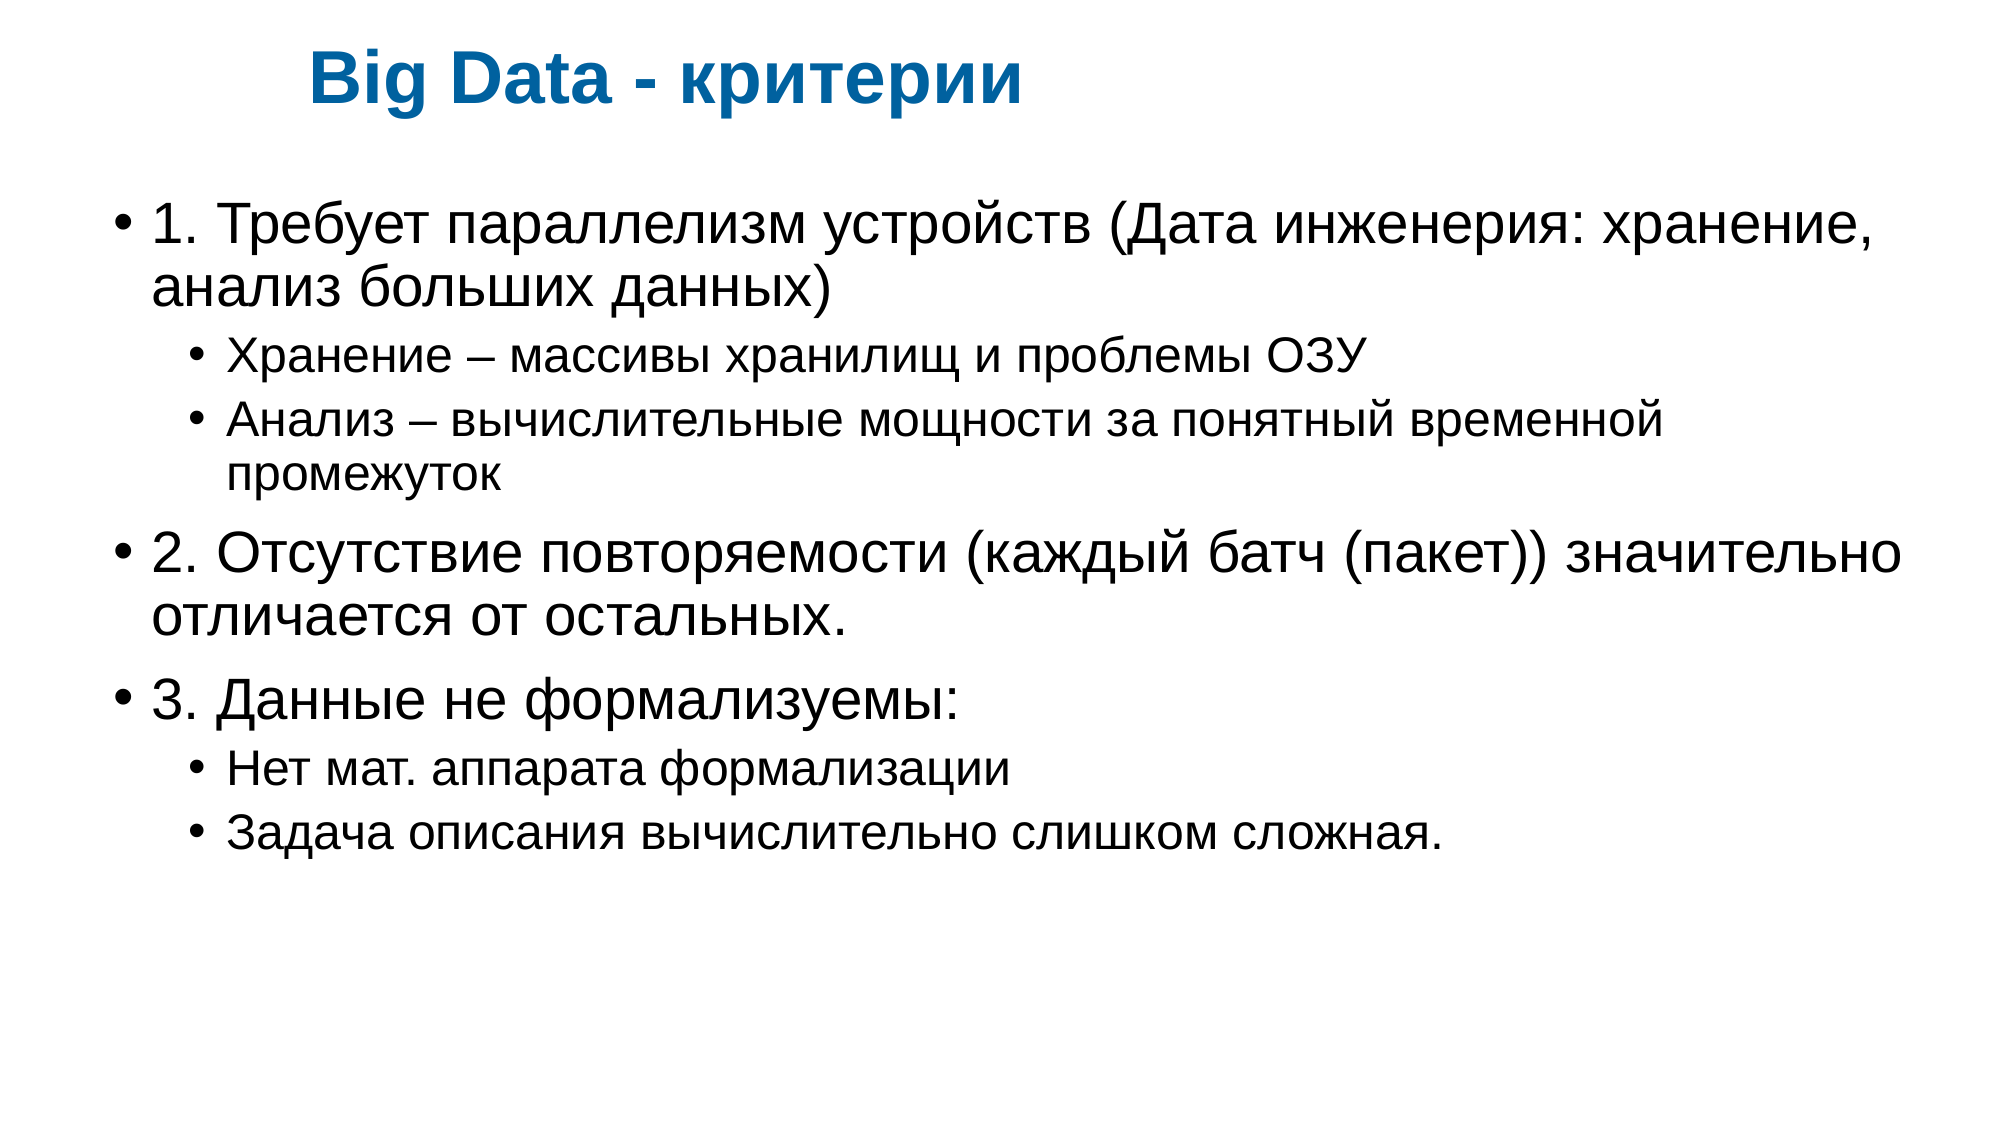

Big Data - критерии
1. Требует параллелизм устройств (Дата инженерия: хранение, анализ больших данных)
Хранение – массивы хранилищ и проблемы ОЗУ
Анализ – вычислительные мощности за понятный временной промежуток
2. Отсутствие повторяемости (каждый батч (пакет)) значительно отличается от остальных.
3. Данные не формализуемы:
Нет мат. аппарата формализации
Задача описания вычислительно слишком сложная.